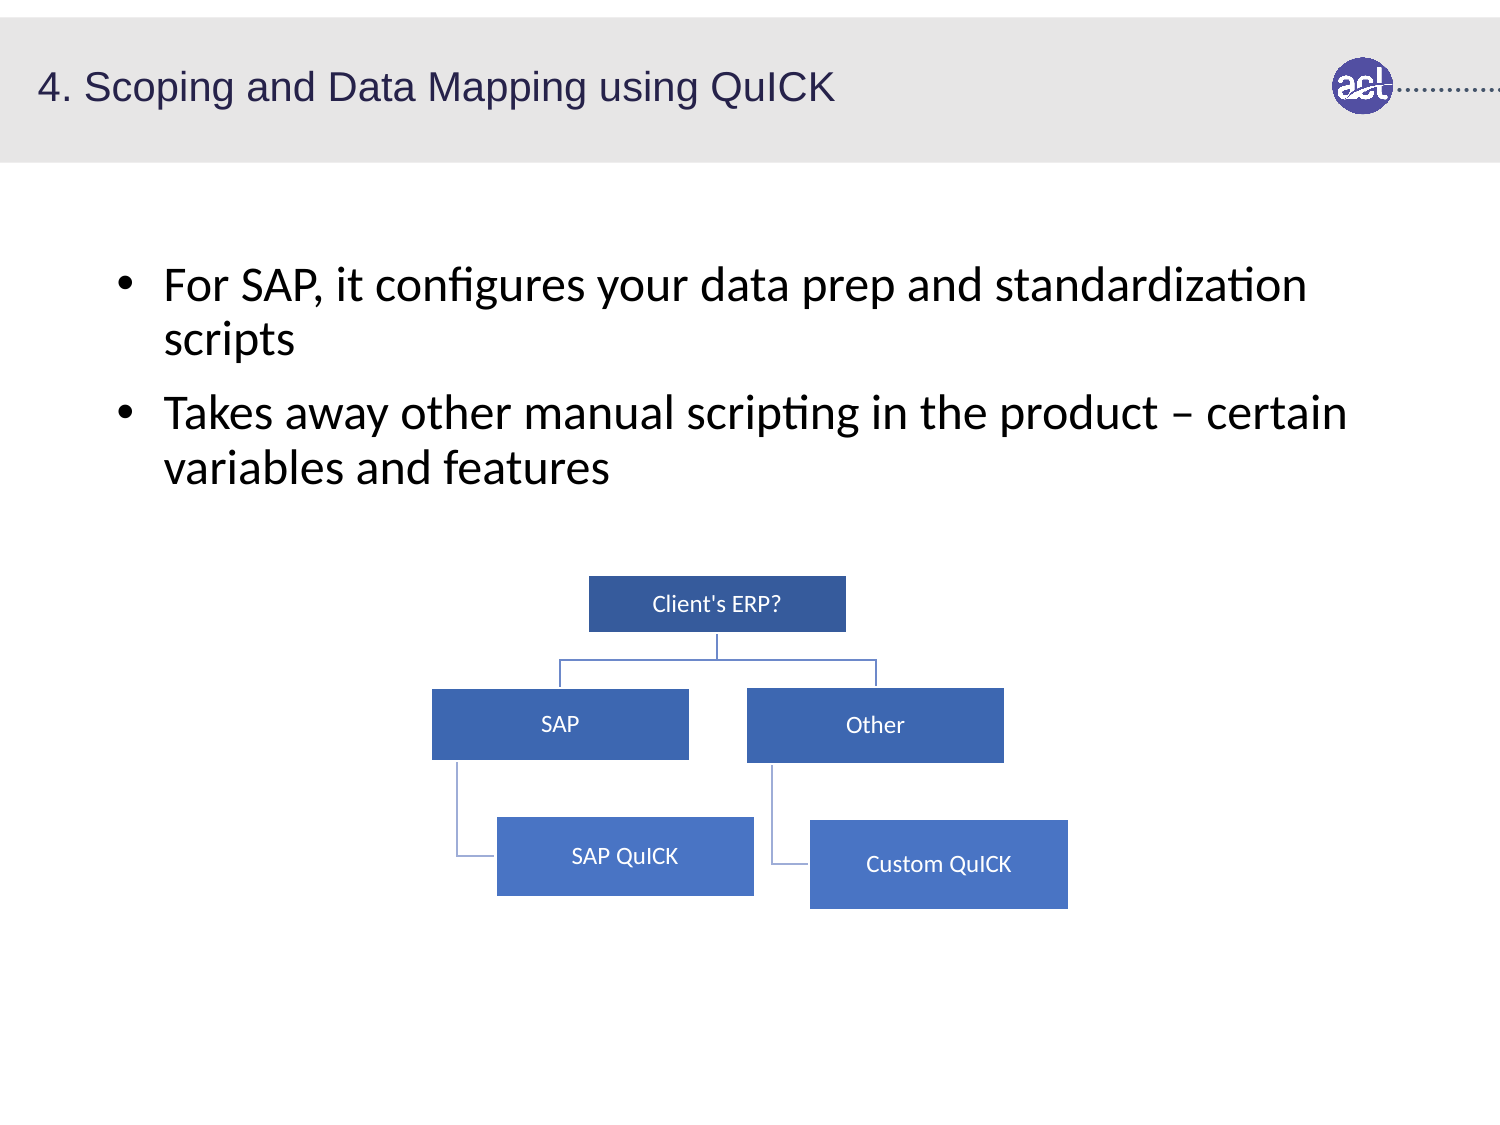

4. Scoping and Data Mapping using QuICK

For SAP, it configures your data prep and standardization scripts
Takes away other manual scripting in the product – certain variables and features

Client's ERP?
SAP
SAP QuICK
Other
Custom QuICK